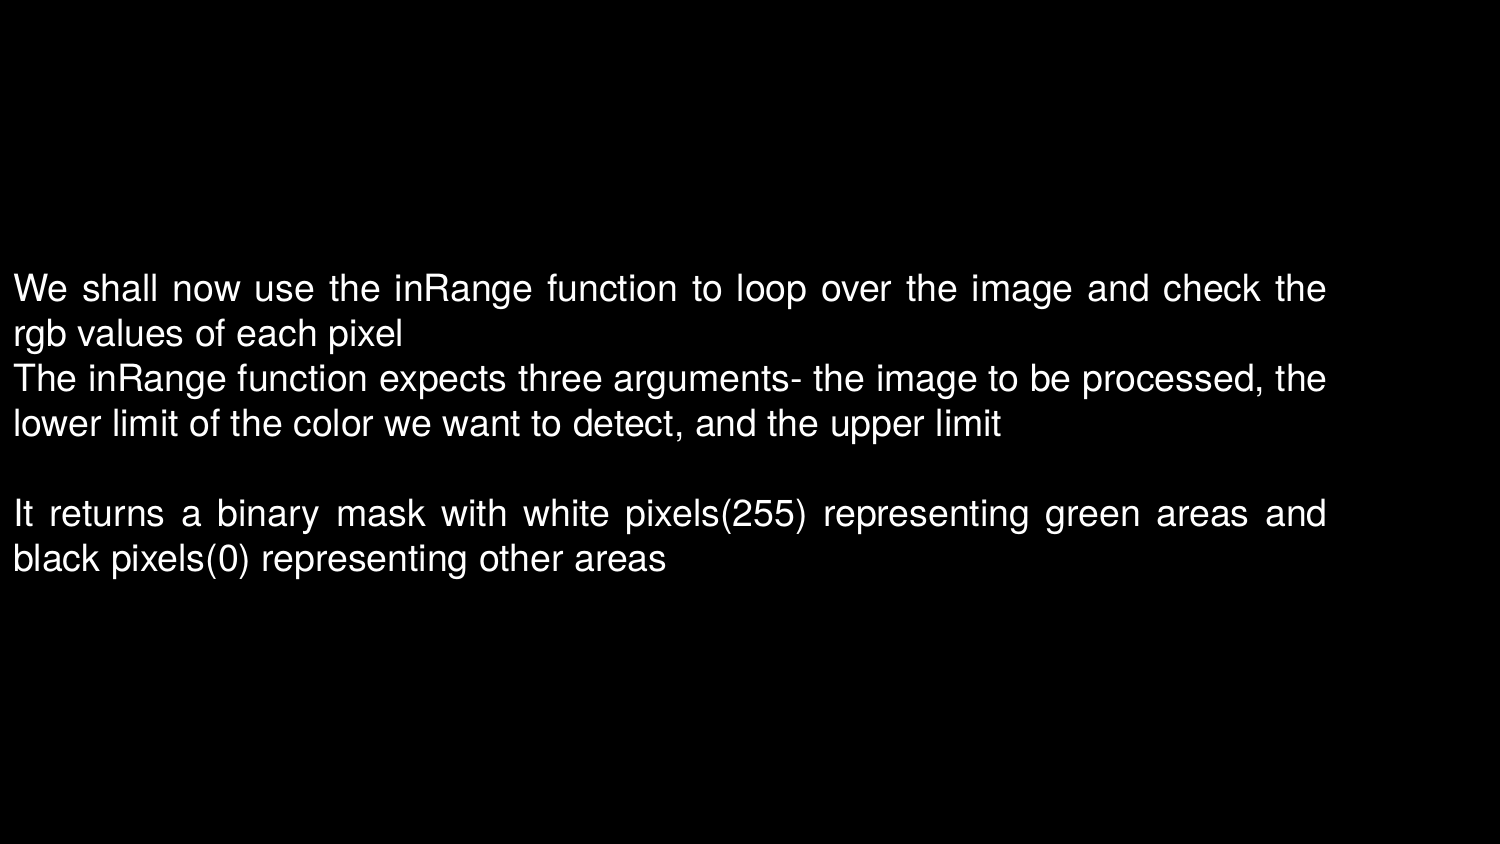

We shall now use the inRange function to loop over the image and check the rgb values of each pixel
The inRange function expects three arguments- the image to be processed, the lower limit of the color we want to detect, and the upper limit

It returns a binary mask with white pixels(255) representing green areas and black pixels(0) representing other areas